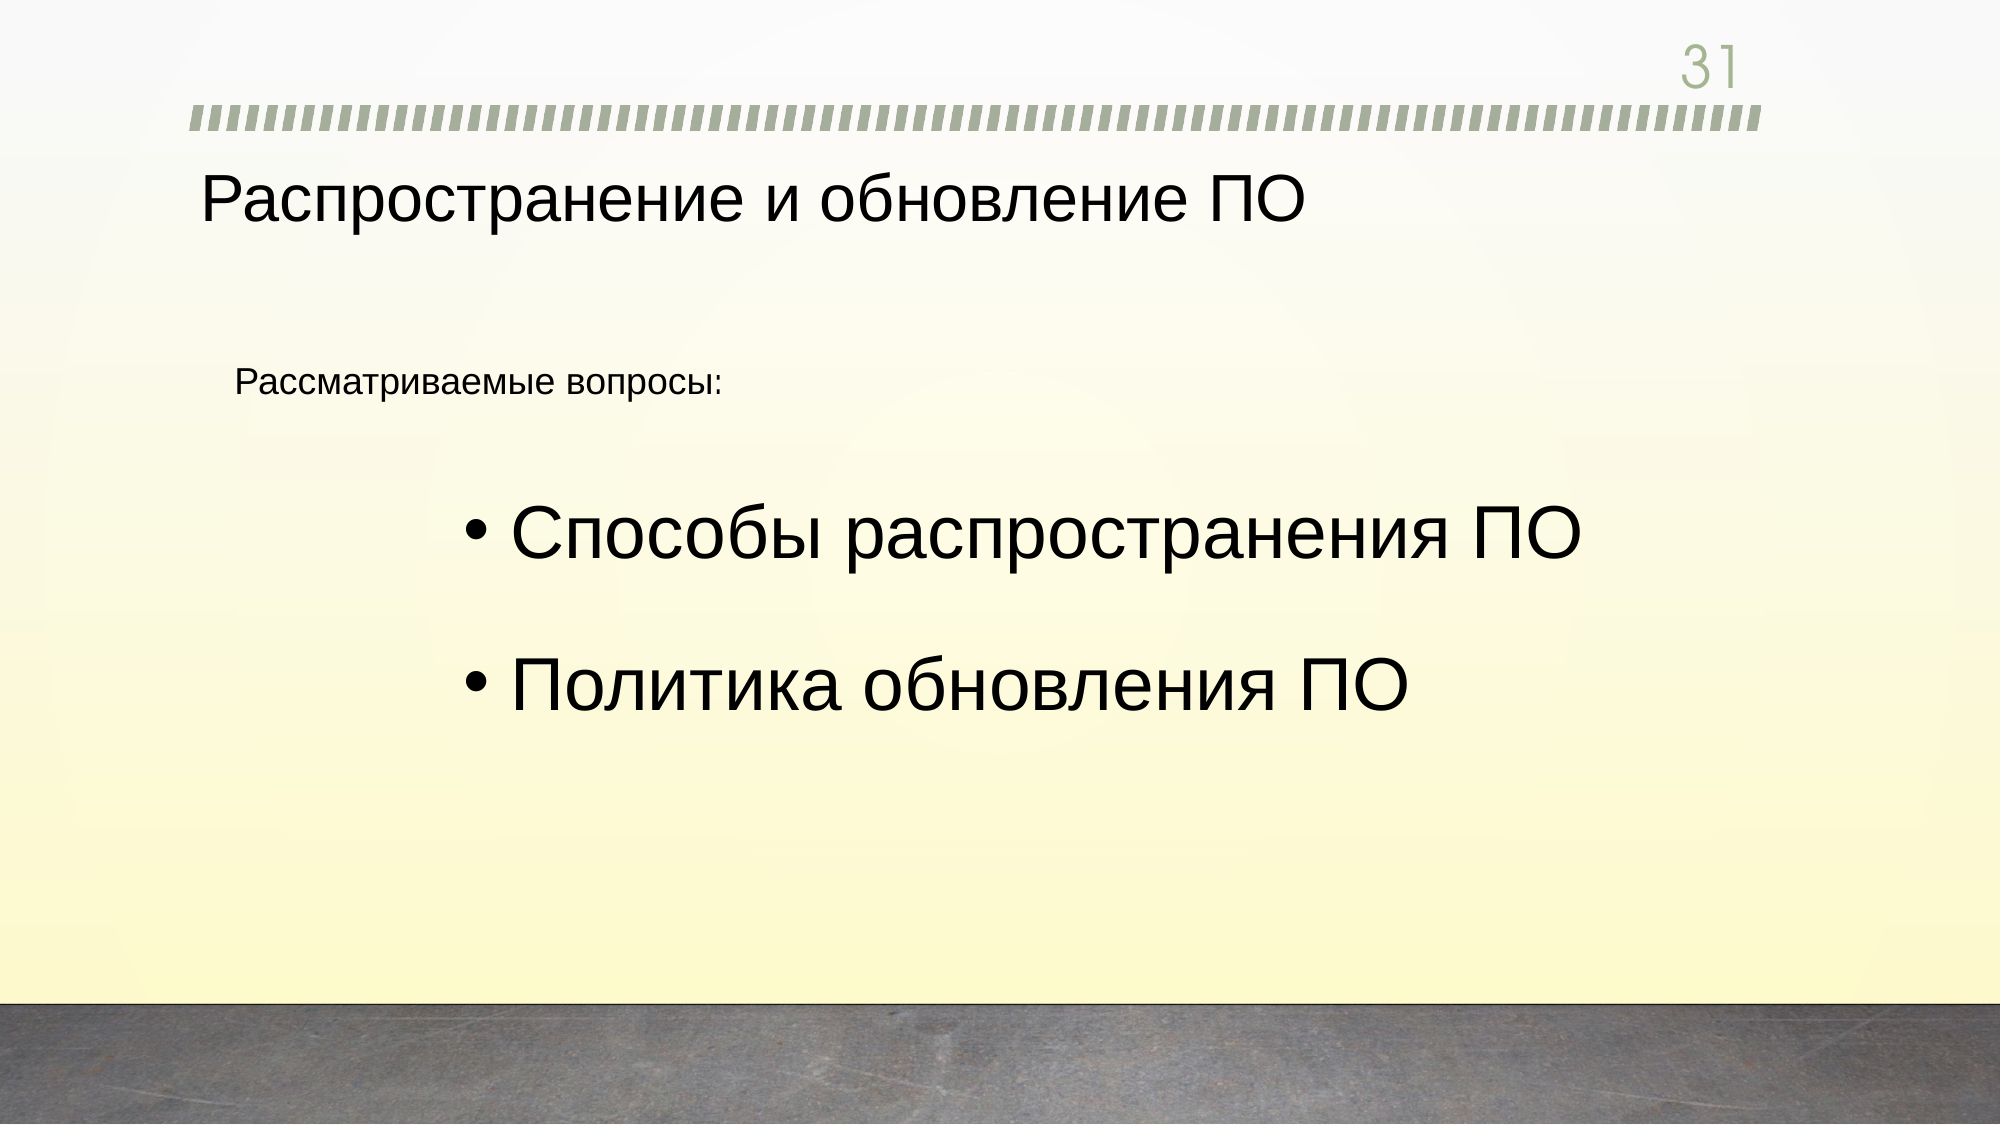

31
# Распространение и обновление ПО
Рассматриваемые вопросы:
Способы распространения ПО
Политика обновления ПО